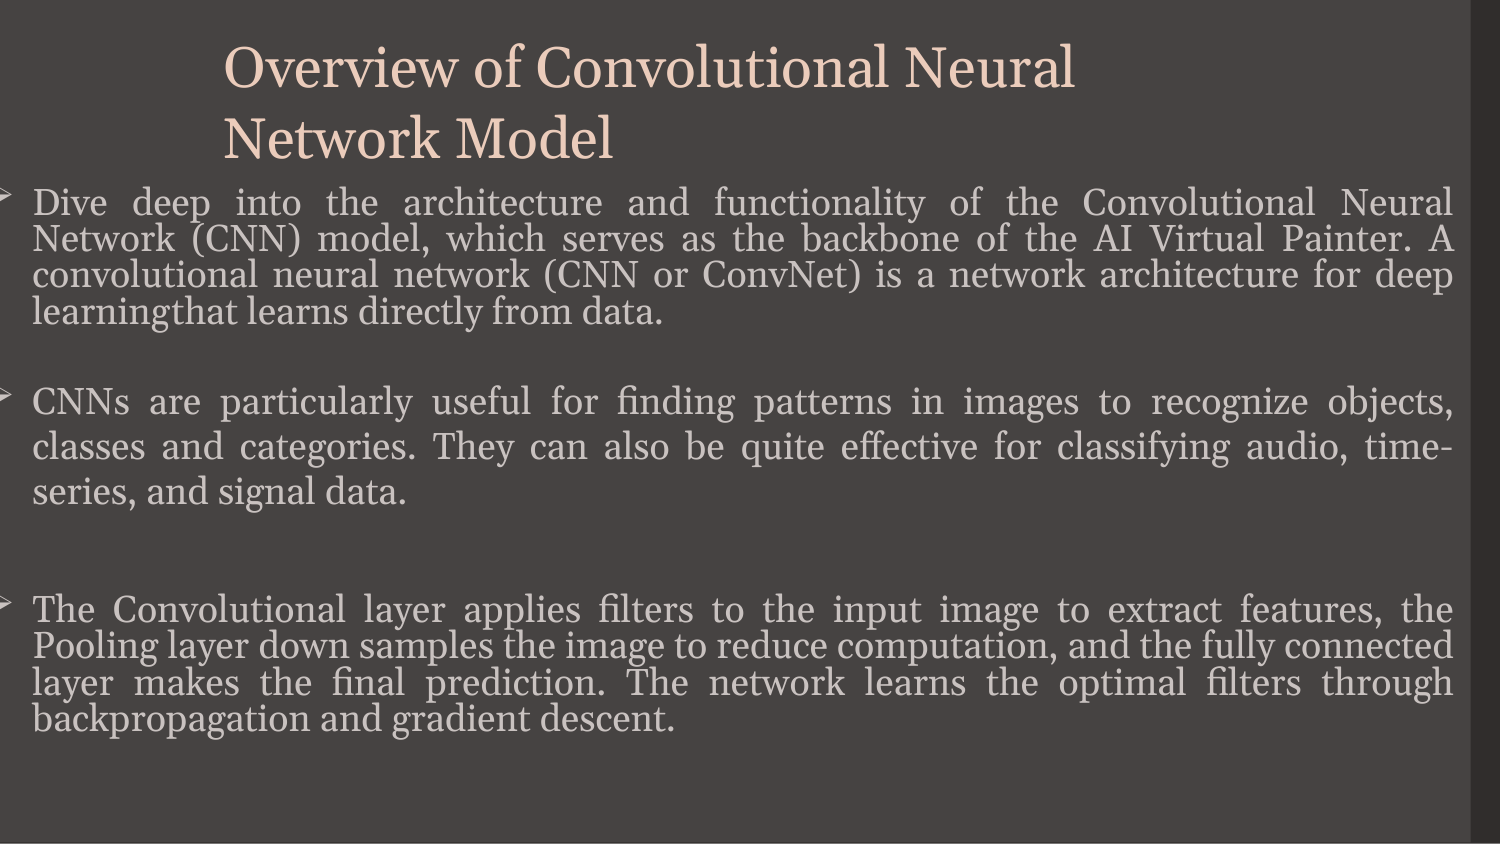

Dive deep into the architecture and functionality of the Convolutional Neural Network (CNN) model, which serves as the backbone of the AI Virtual Painter. A convolutional neural network (CNN or ConvNet) is a network architecture for deep learning that learns directly from data.

CNNs are particularly useful for finding patterns in images to recognize objects, classes and categories. They can also be quite effective for classifying audio, time-series, and signal data.

The Convolutional layer applies filters to the input image to extract features, the Pooling layer down samples the image to reduce computation, and the fully connected layer makes the final prediction. The network learns the optimal filters through backpropagation and gradient descent.

Overview of Convolutional Neural Network Model